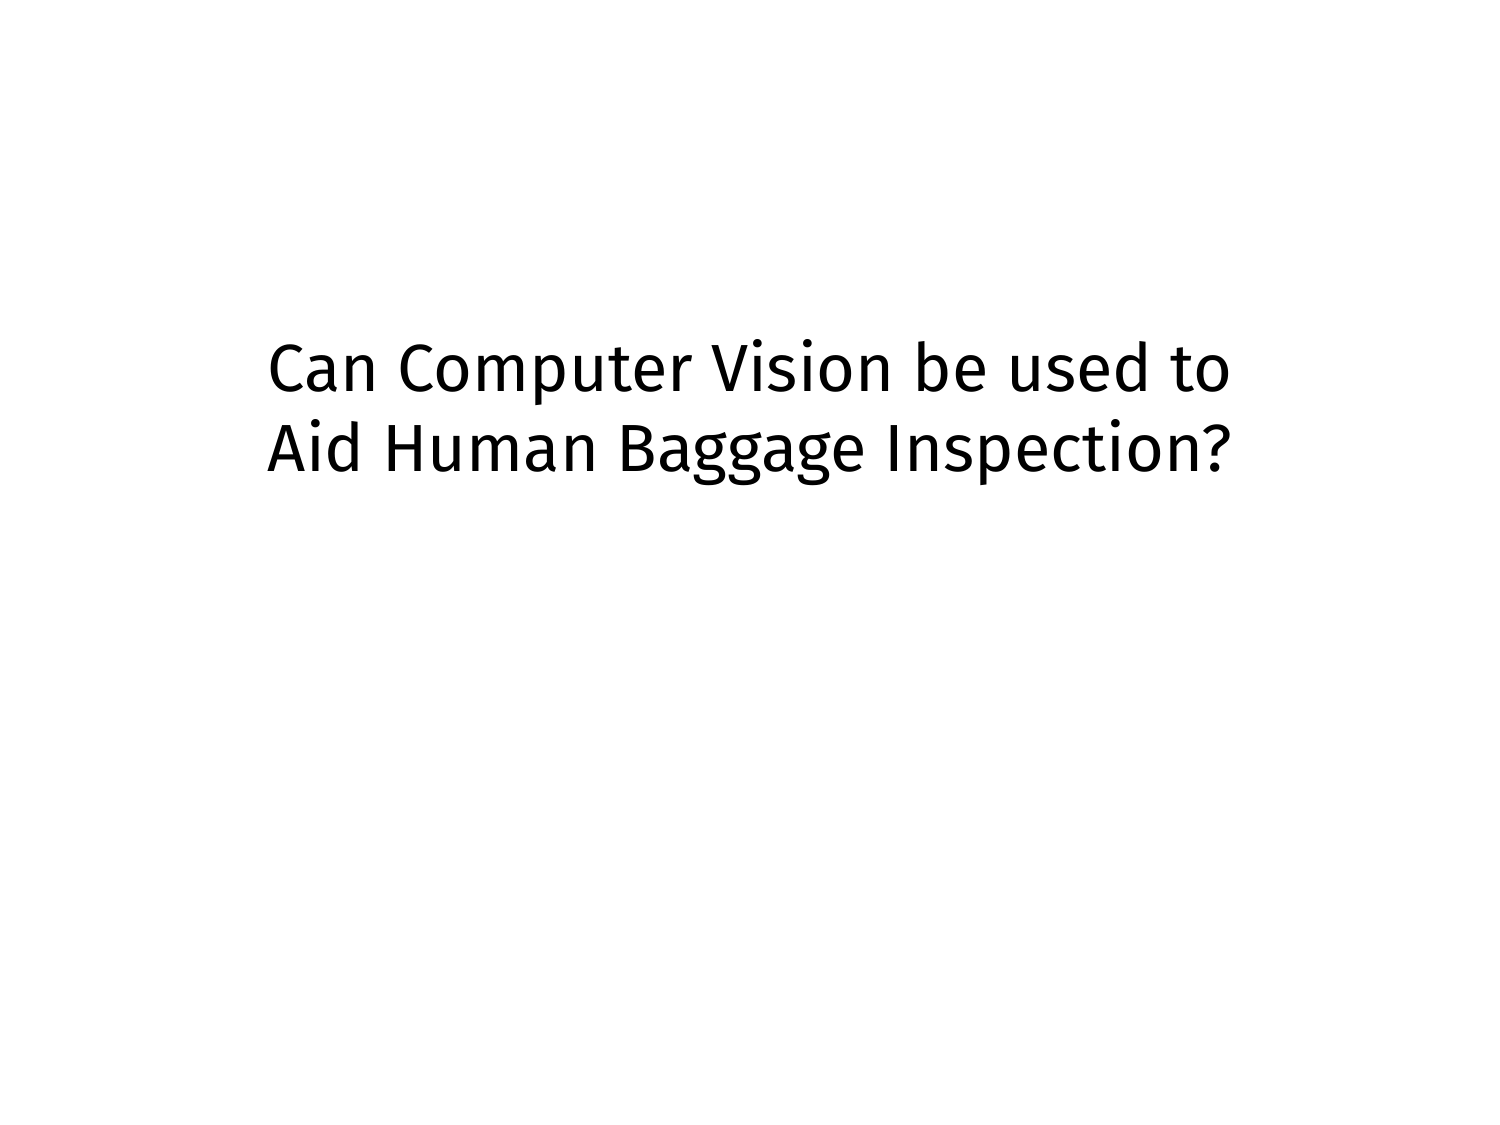

Can Computer Vision be used to
Aid Human Baggage Inspection?